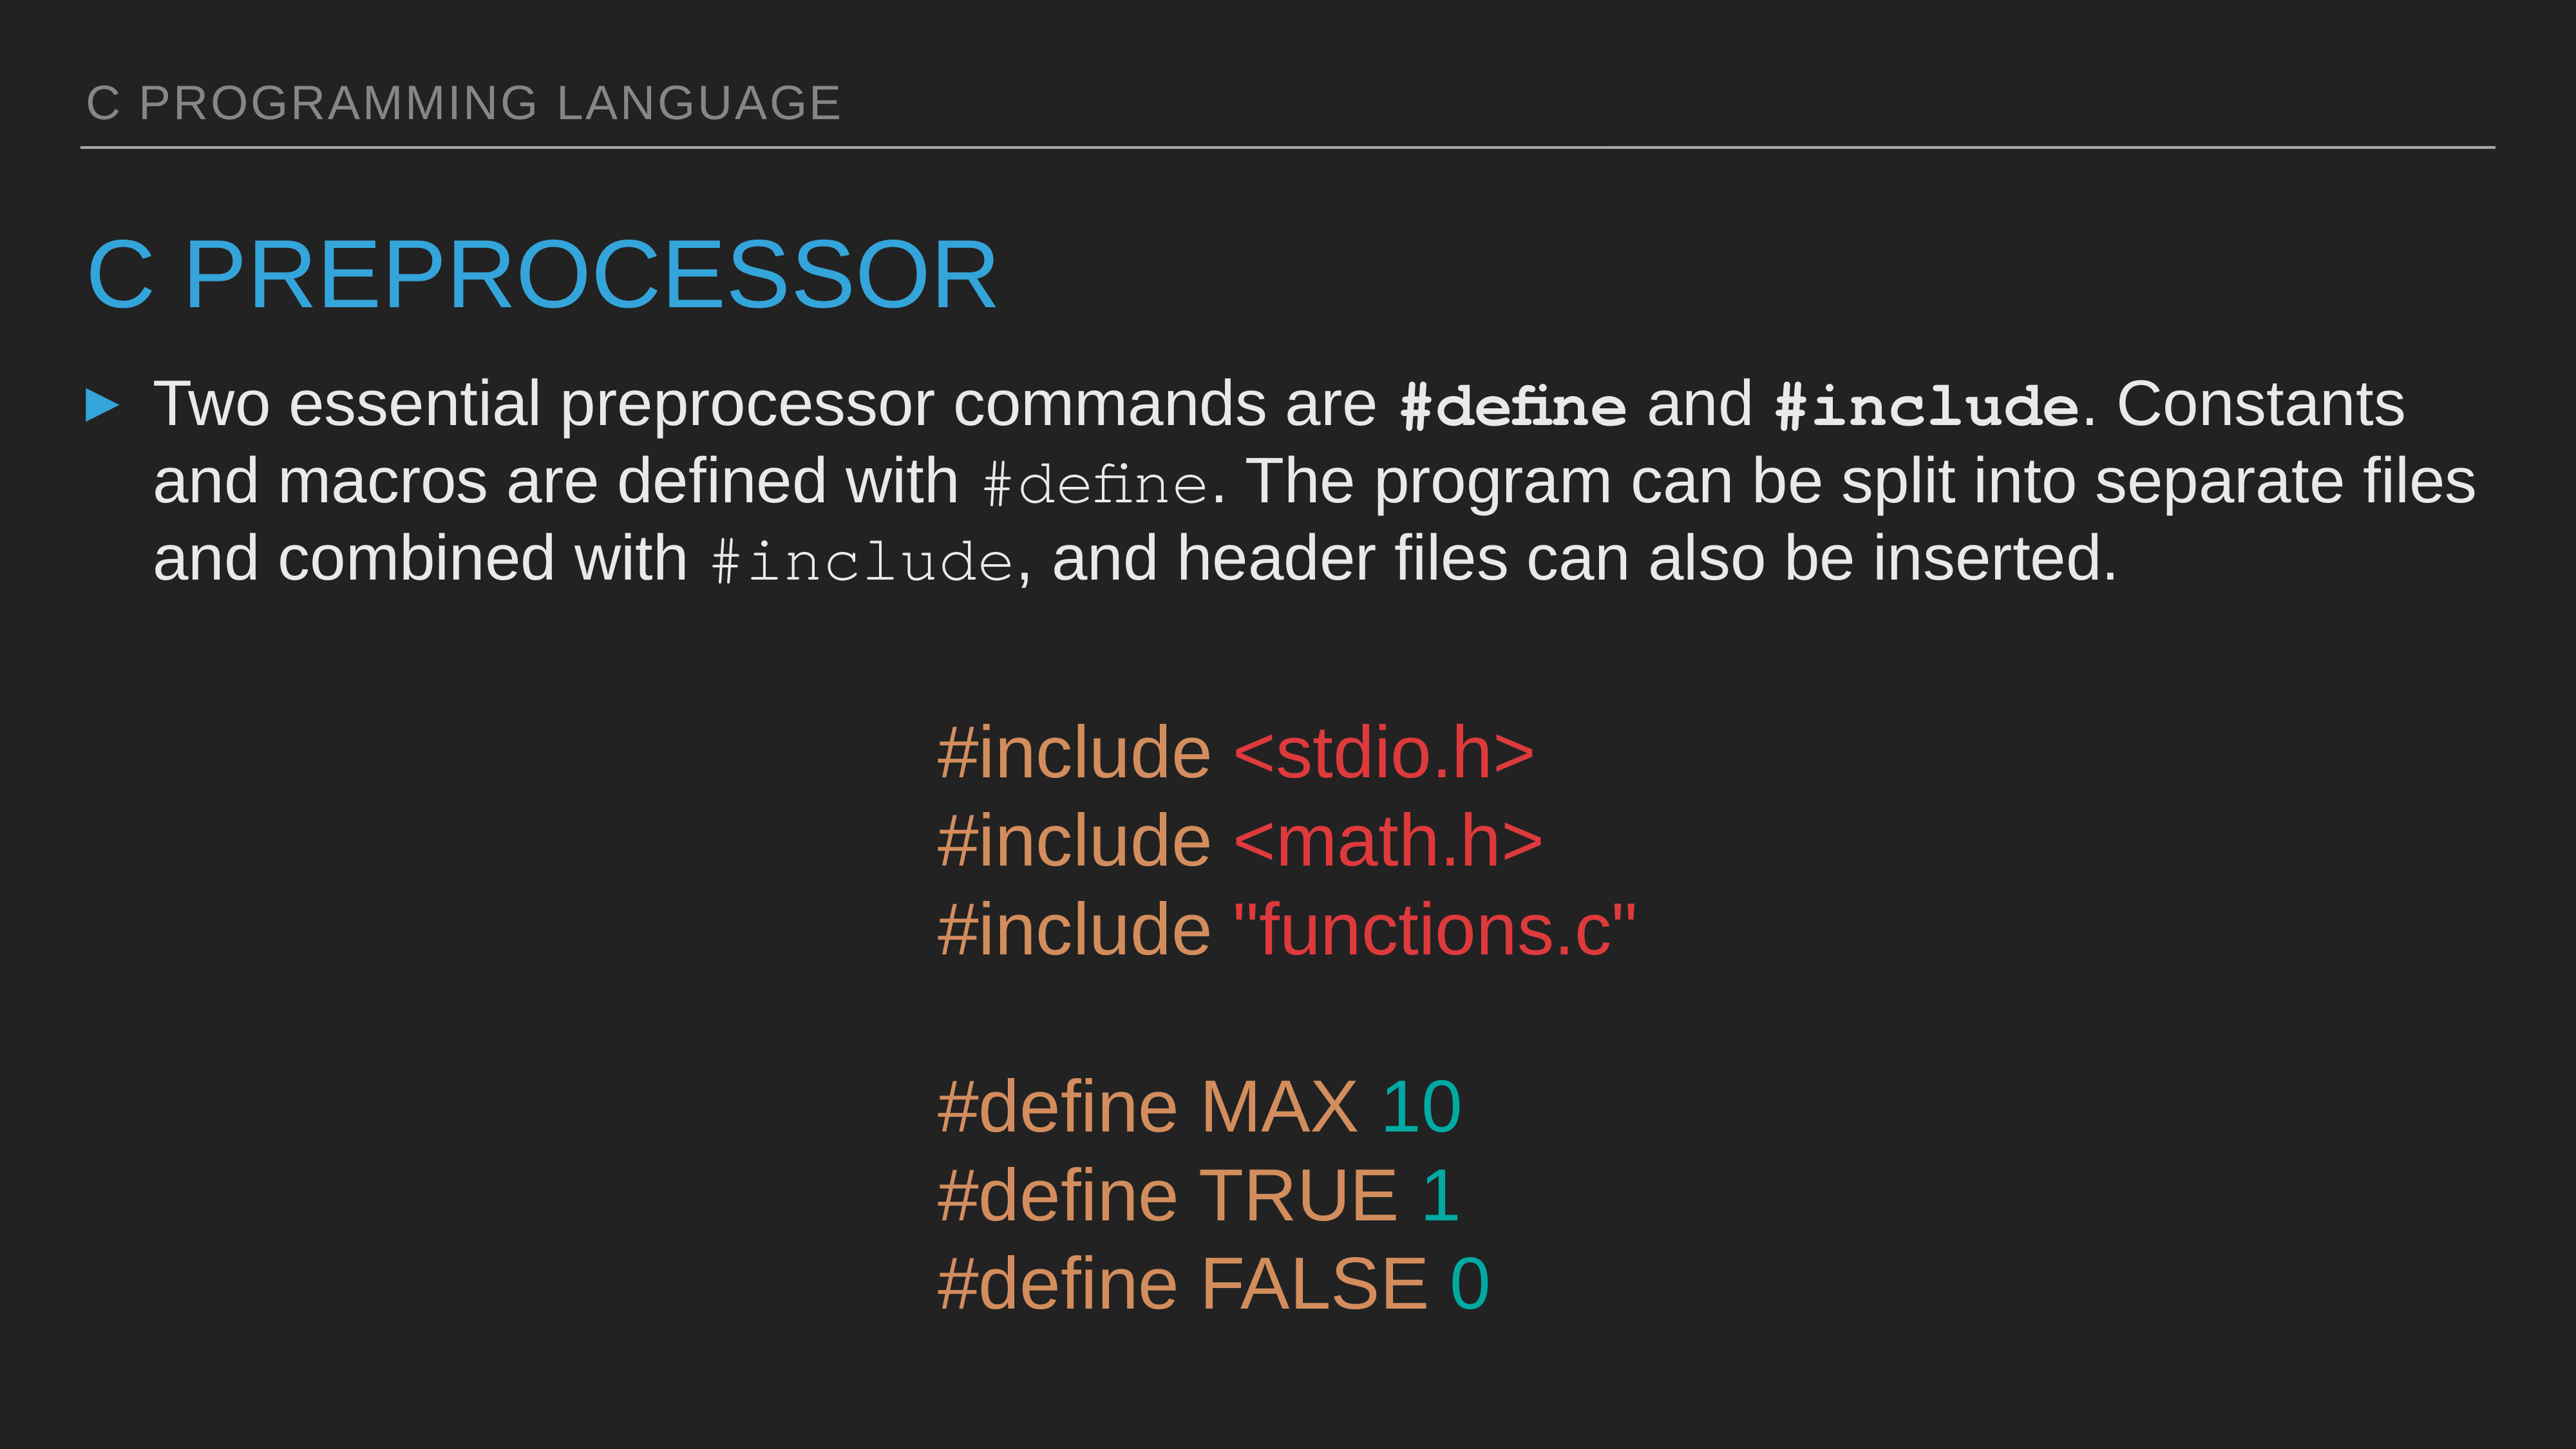

C programming language
# C preprocessor
Two essential preprocessor commands are #define and #include. Constants and macros are defined with #define. The program can be split into separate files and combined with #include, and header files can also be inserted.
#include <stdio.h>
#include <math.h>
#include "functions.c"

#define MAX 10
#define TRUE 1
#define FALSE 0